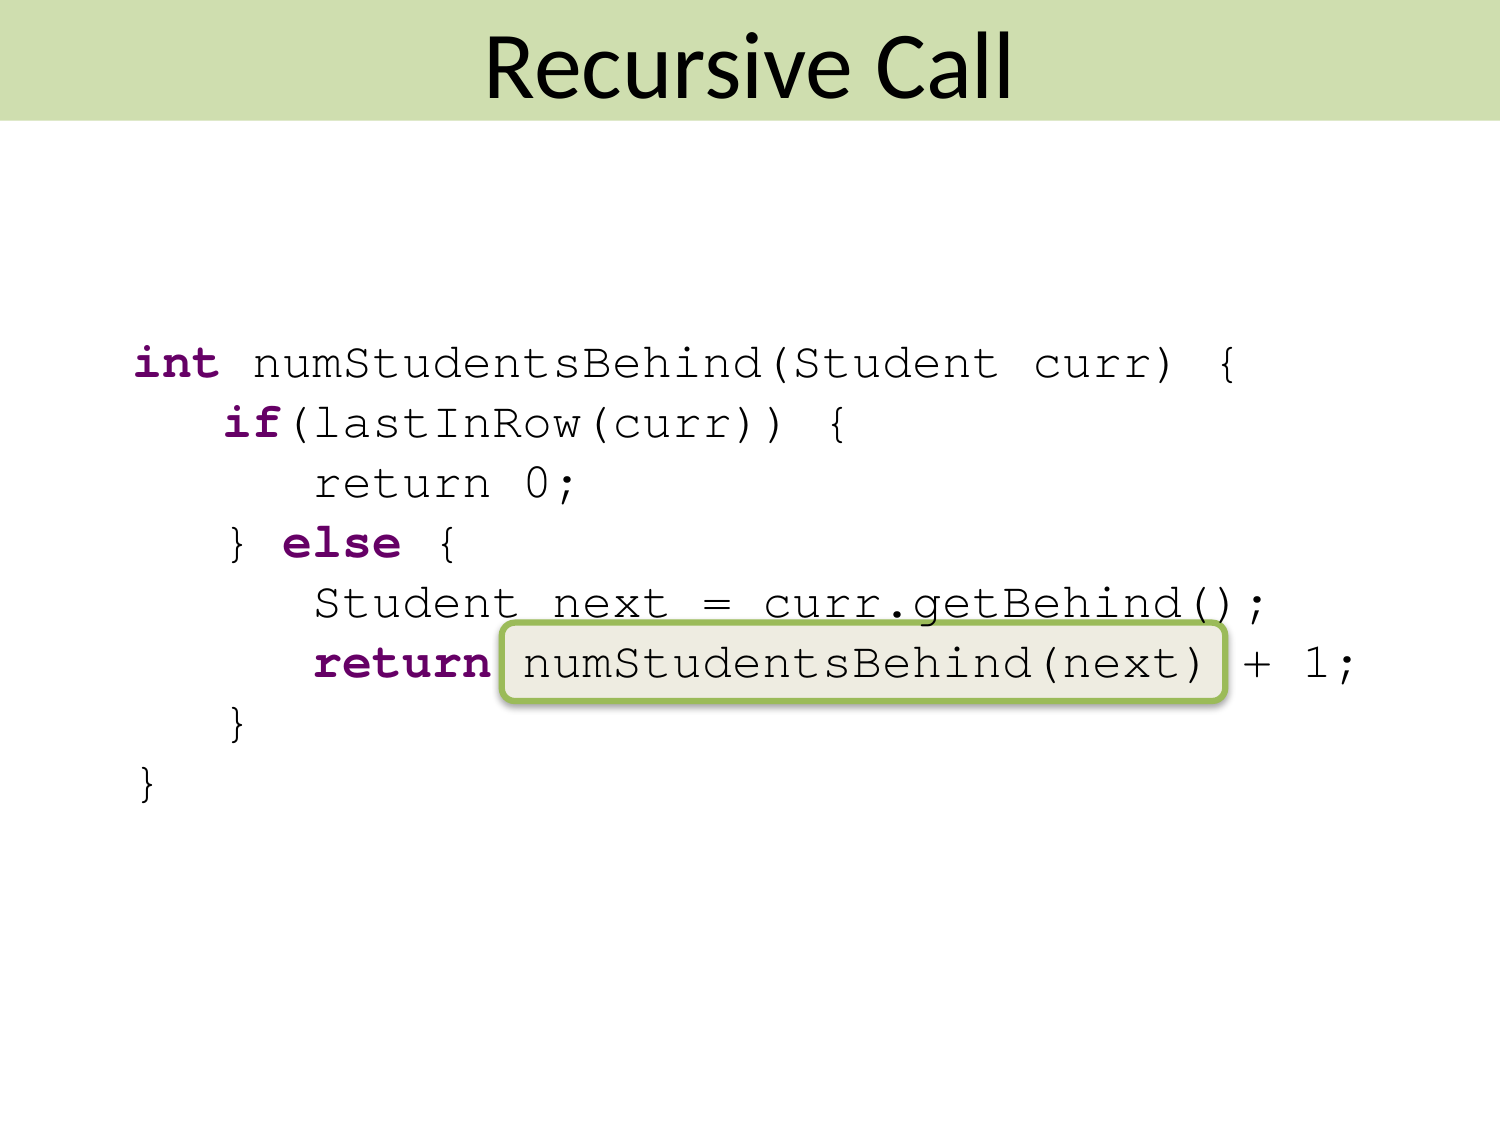

Recursive Call
int numStudentsBehind(Student curr) {
   if(lastInRow(curr)) {
      return 0;
   } else {
      Student next = curr.getBehind();
      return numStudentsBehind(next) + 1;
   }
}